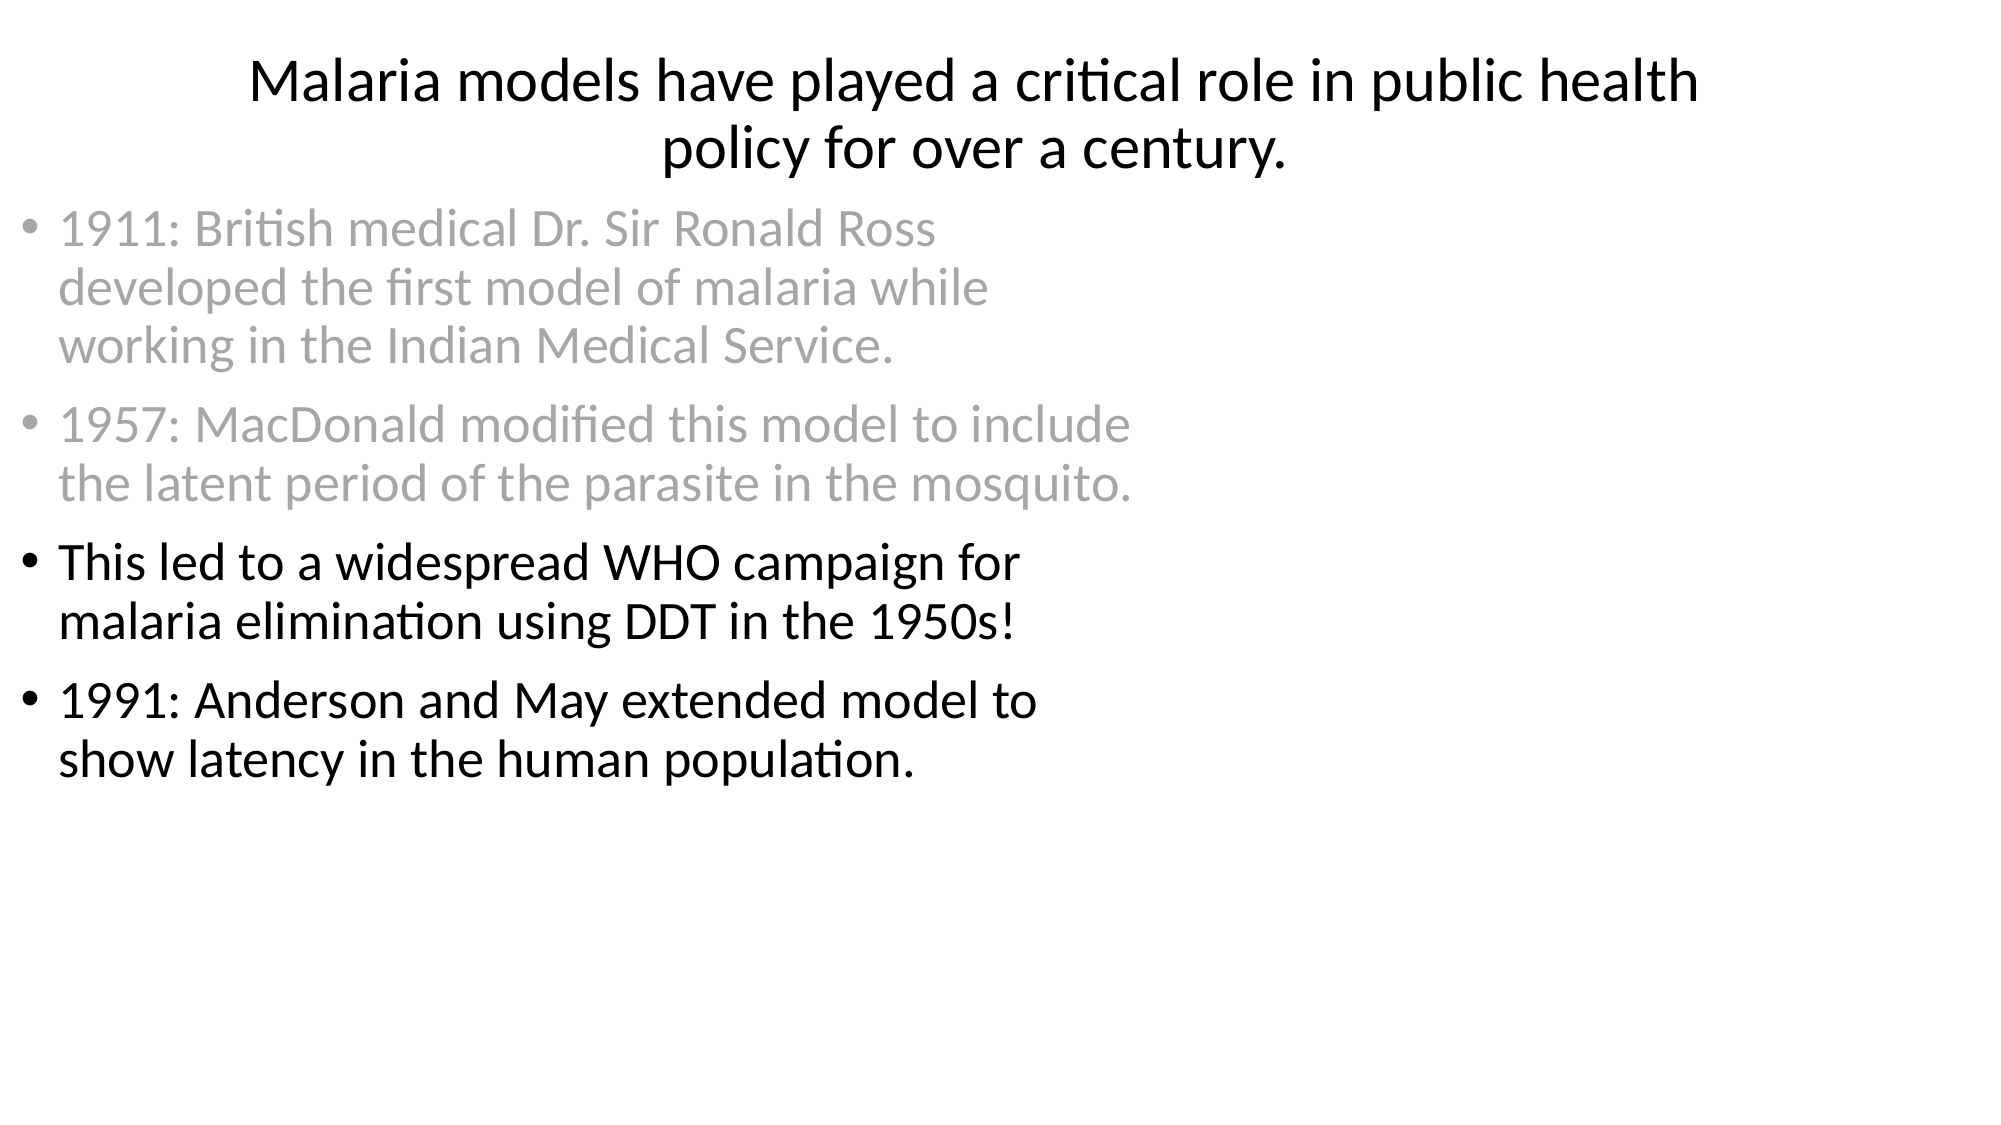

Malaria models have played a critical role in public health policy for over a century.
1911: British medical Dr. Sir Ronald Ross developed the first model of malaria while working in the Indian Medical Service.
1957: MacDonald modified this model to include the latent period of the parasite in the mosquito.
This led to a widespread WHO campaign for malaria elimination using DDT in the 1950s!
1991: Anderson and May extended model to show latency in the human population.